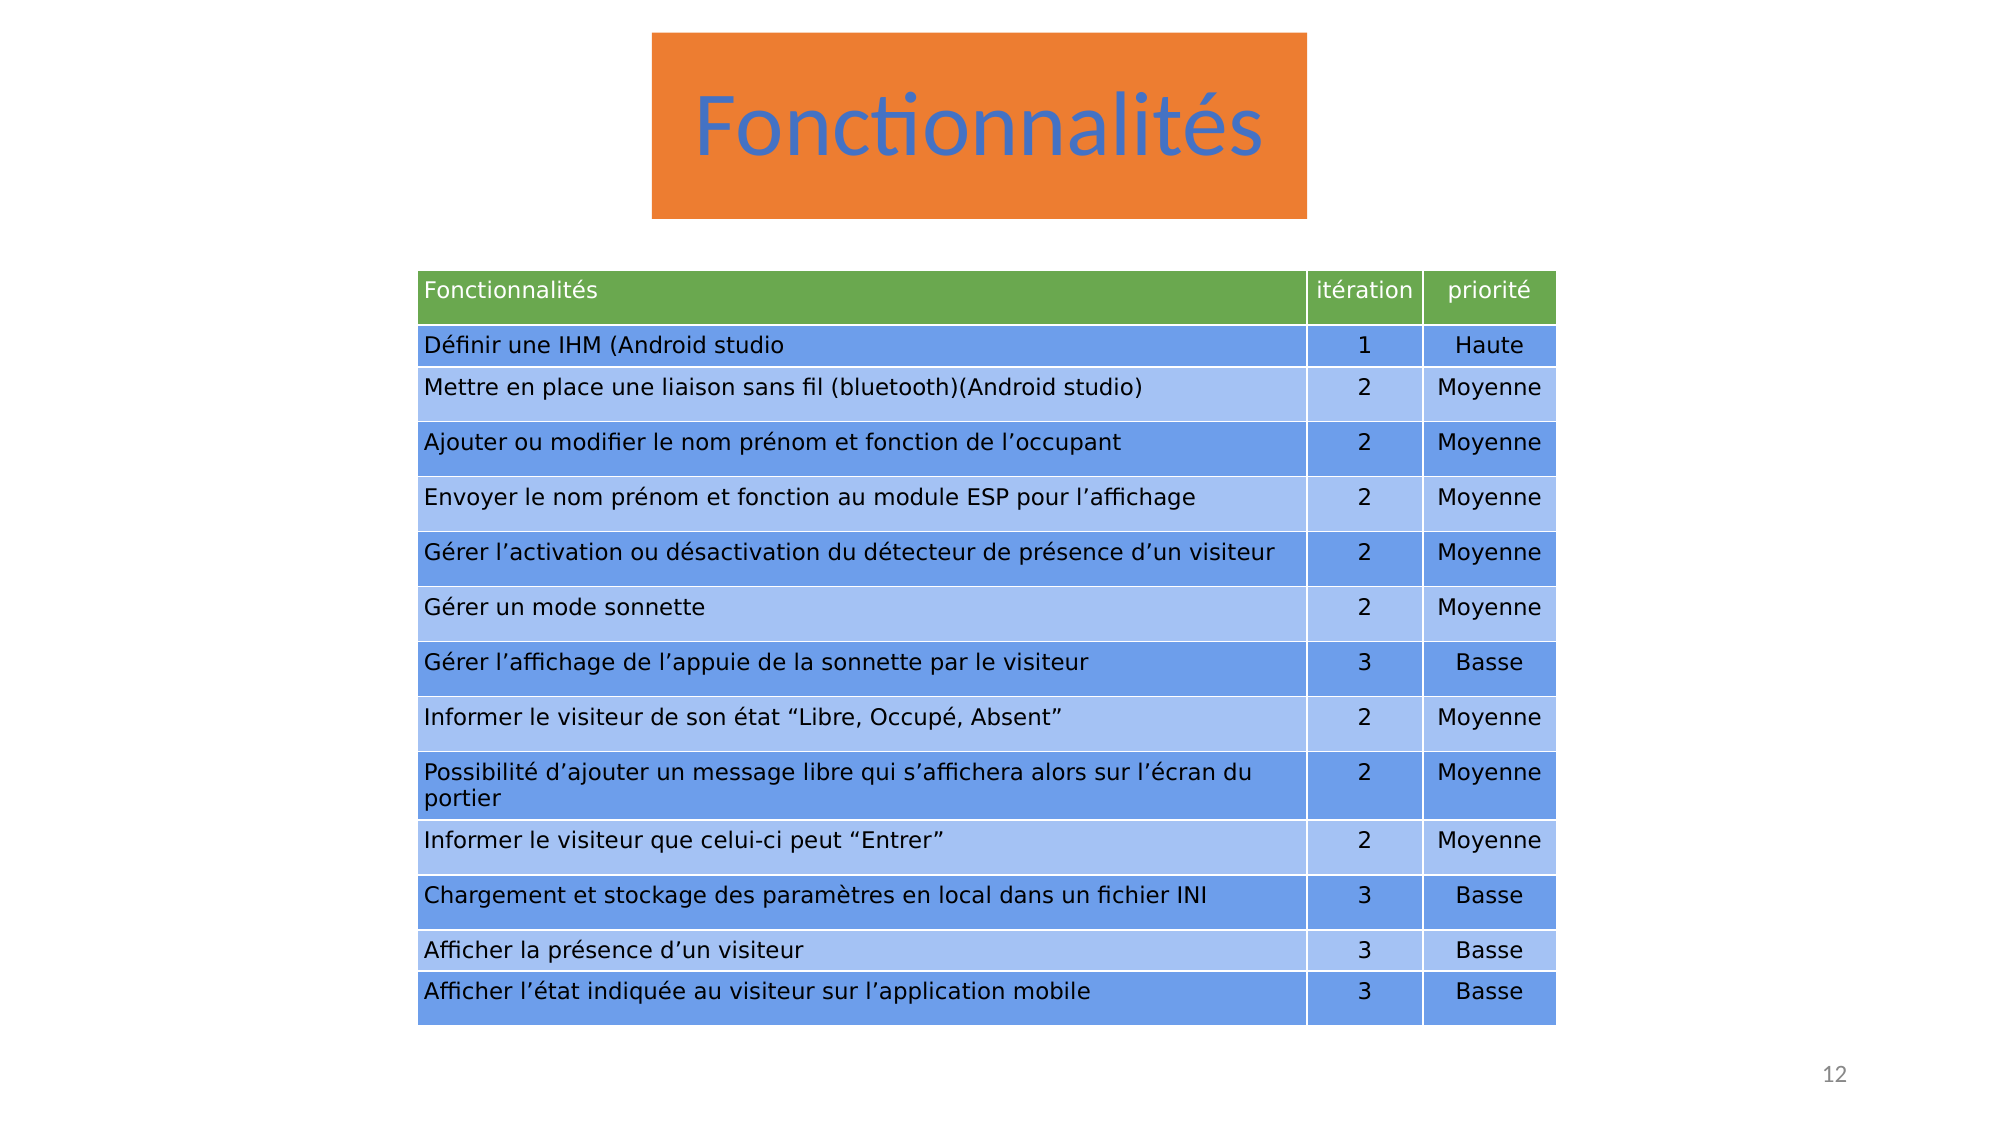

# Fonctionnalités
| Fonctionnalités | itération | priorité |
| --- | --- | --- |
| Définir une IHM (Android studio | 1 | Haute |
| Mettre en place une liaison sans fil (bluetooth)(Android studio) | 2 | Moyenne |
| Ajouter ou modifier le nom prénom et fonction de l’occupant | 2 | Moyenne |
| Envoyer le nom prénom et fonction au module ESP pour l’affichage | 2 | Moyenne |
| Gérer l’activation ou désactivation du détecteur de présence d’un visiteur | 2 | Moyenne |
| Gérer un mode sonnette | 2 | Moyenne |
| Gérer l’affichage de l’appuie de la sonnette par le visiteur | 3 | Basse |
| Informer le visiteur de son état “Libre, Occupé, Absent” | 2 | Moyenne |
| Possibilité d’ajouter un message libre qui s’affichera alors sur l’écran du portier | 2 | Moyenne |
| Informer le visiteur que celui-ci peut “Entrer” | 2 | Moyenne |
| Chargement et stockage des paramètres en local dans un fichier INI | 3 | Basse |
| Afficher la présence d’un visiteur | 3 | Basse |
| Afficher l’état indiquée au visiteur sur l’application mobile | 3 | Basse |

12